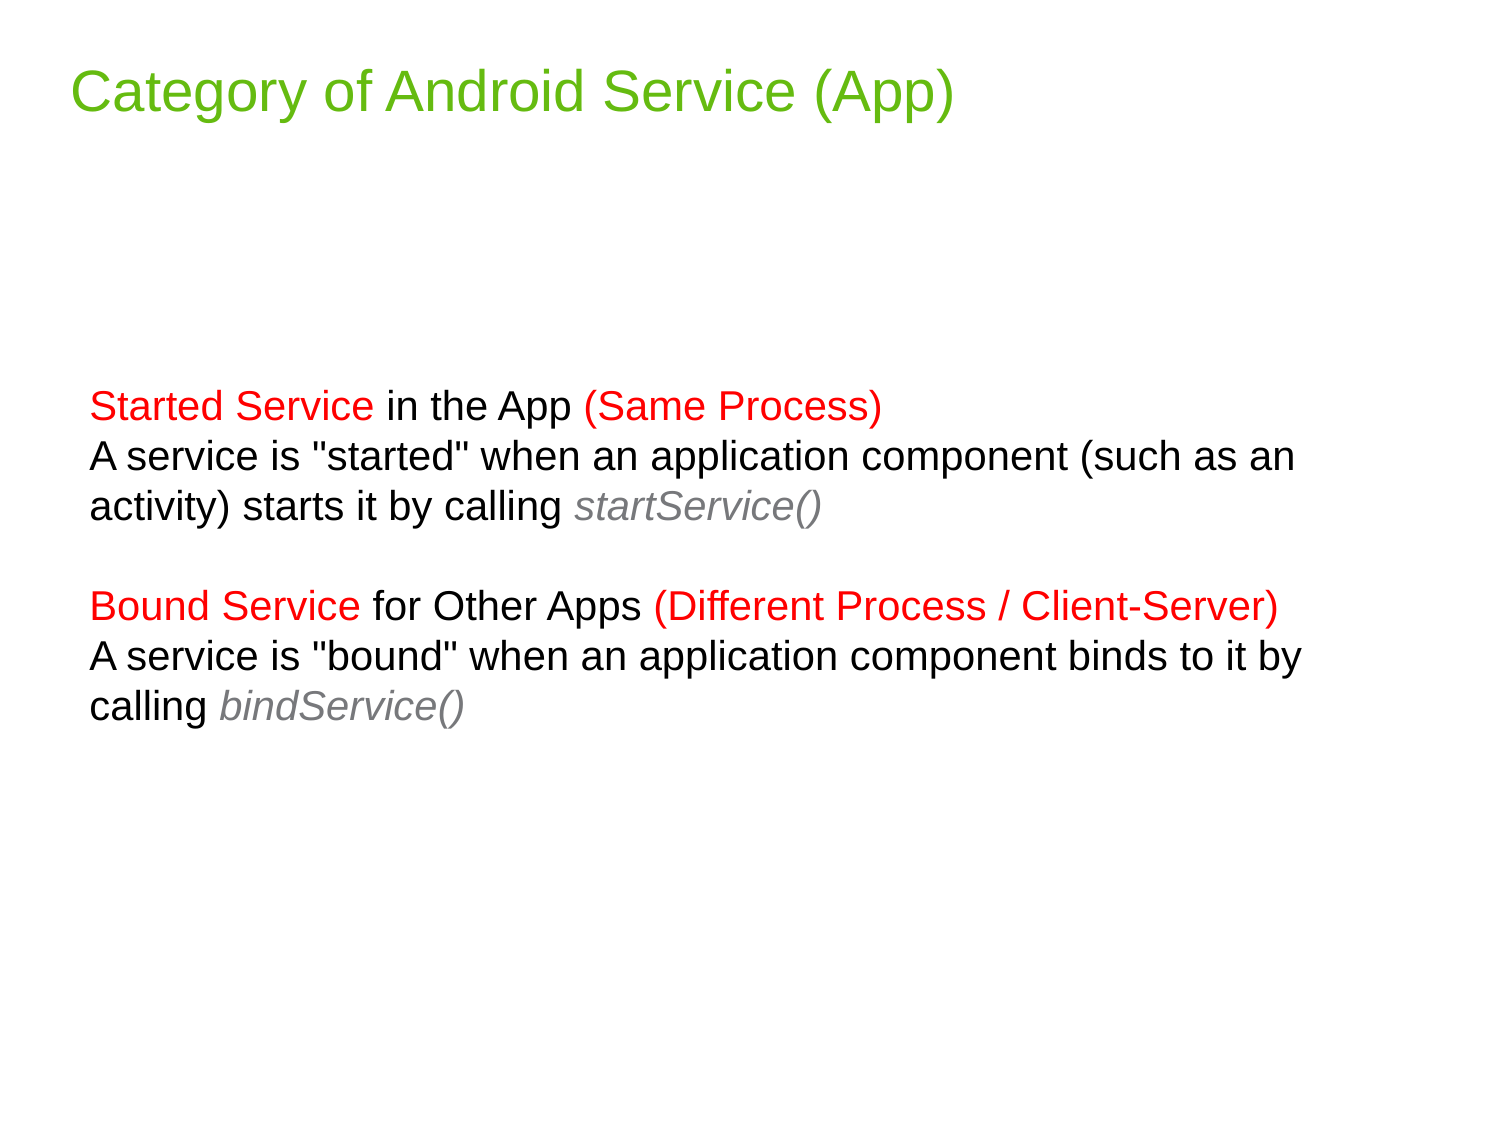

# Category of Android Service (App)
Started Service in the App (Same Process)
A service is "started" when an application component (such as an activity) starts it by calling startService()

Bound Service for Other Apps (Different Process / Client-Server)
A service is "bound" when an application component binds to it by calling bindService()